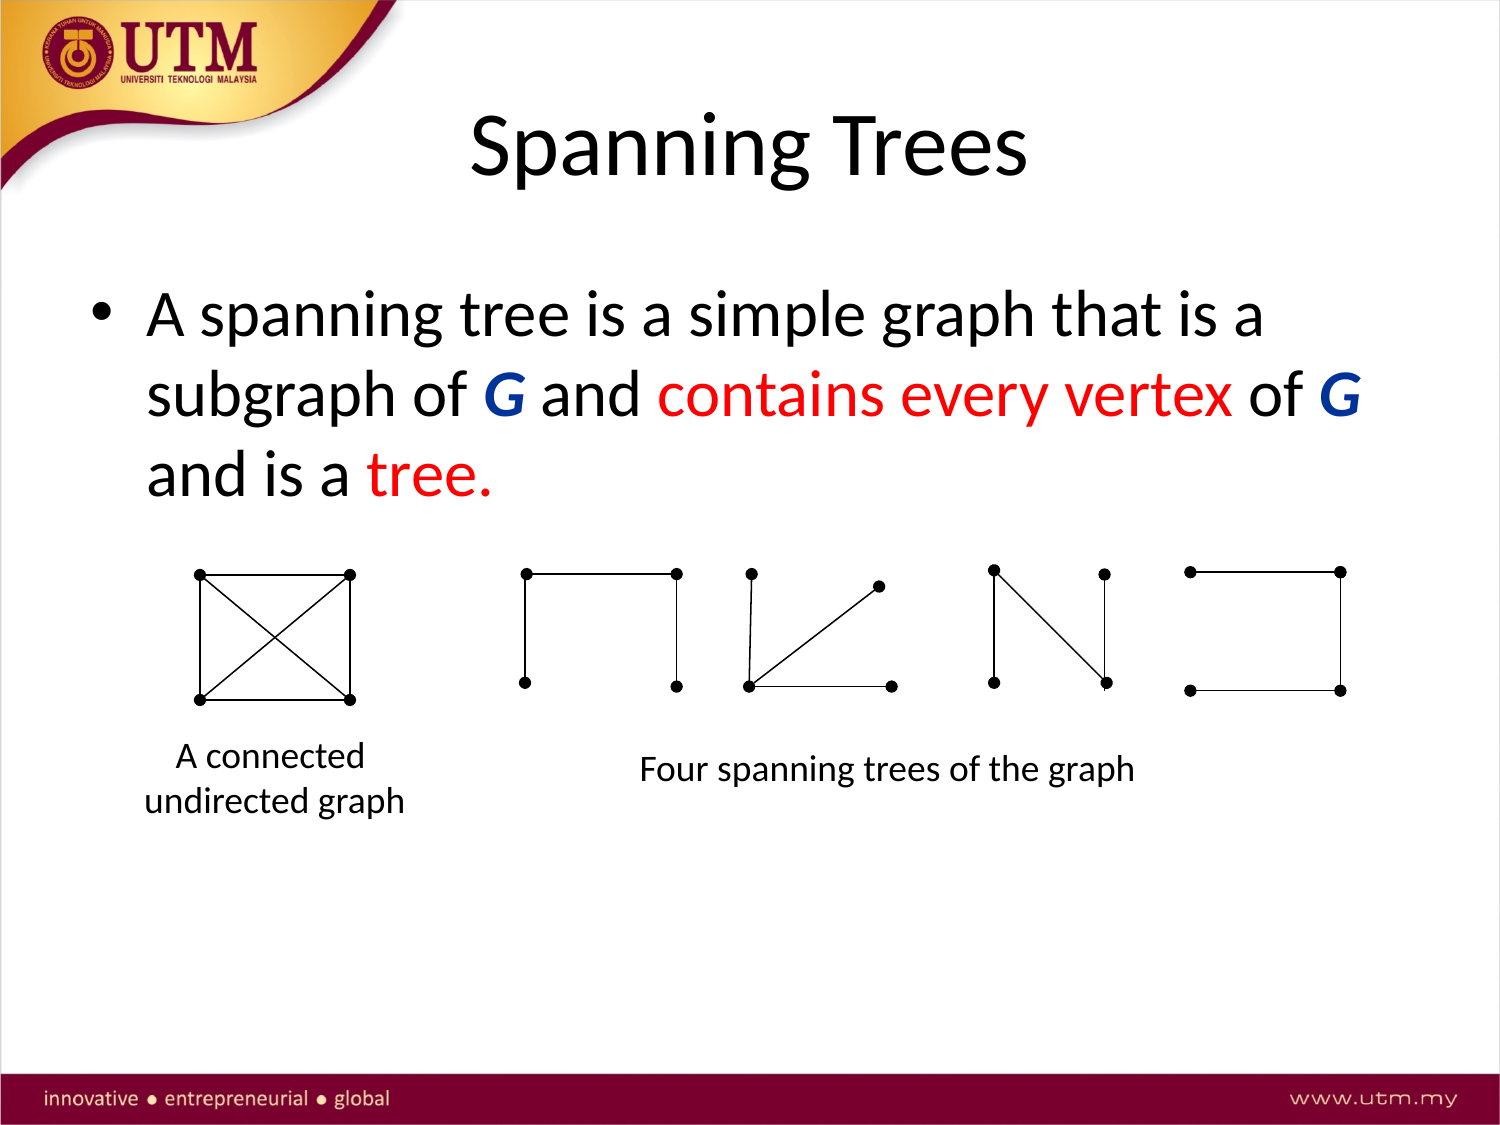

# Spanning Trees
A spanning tree is a simple graph that is a subgraph of G and contains every vertex of G and is a tree.

Four spanning trees of the graph
A connected
undirected graph